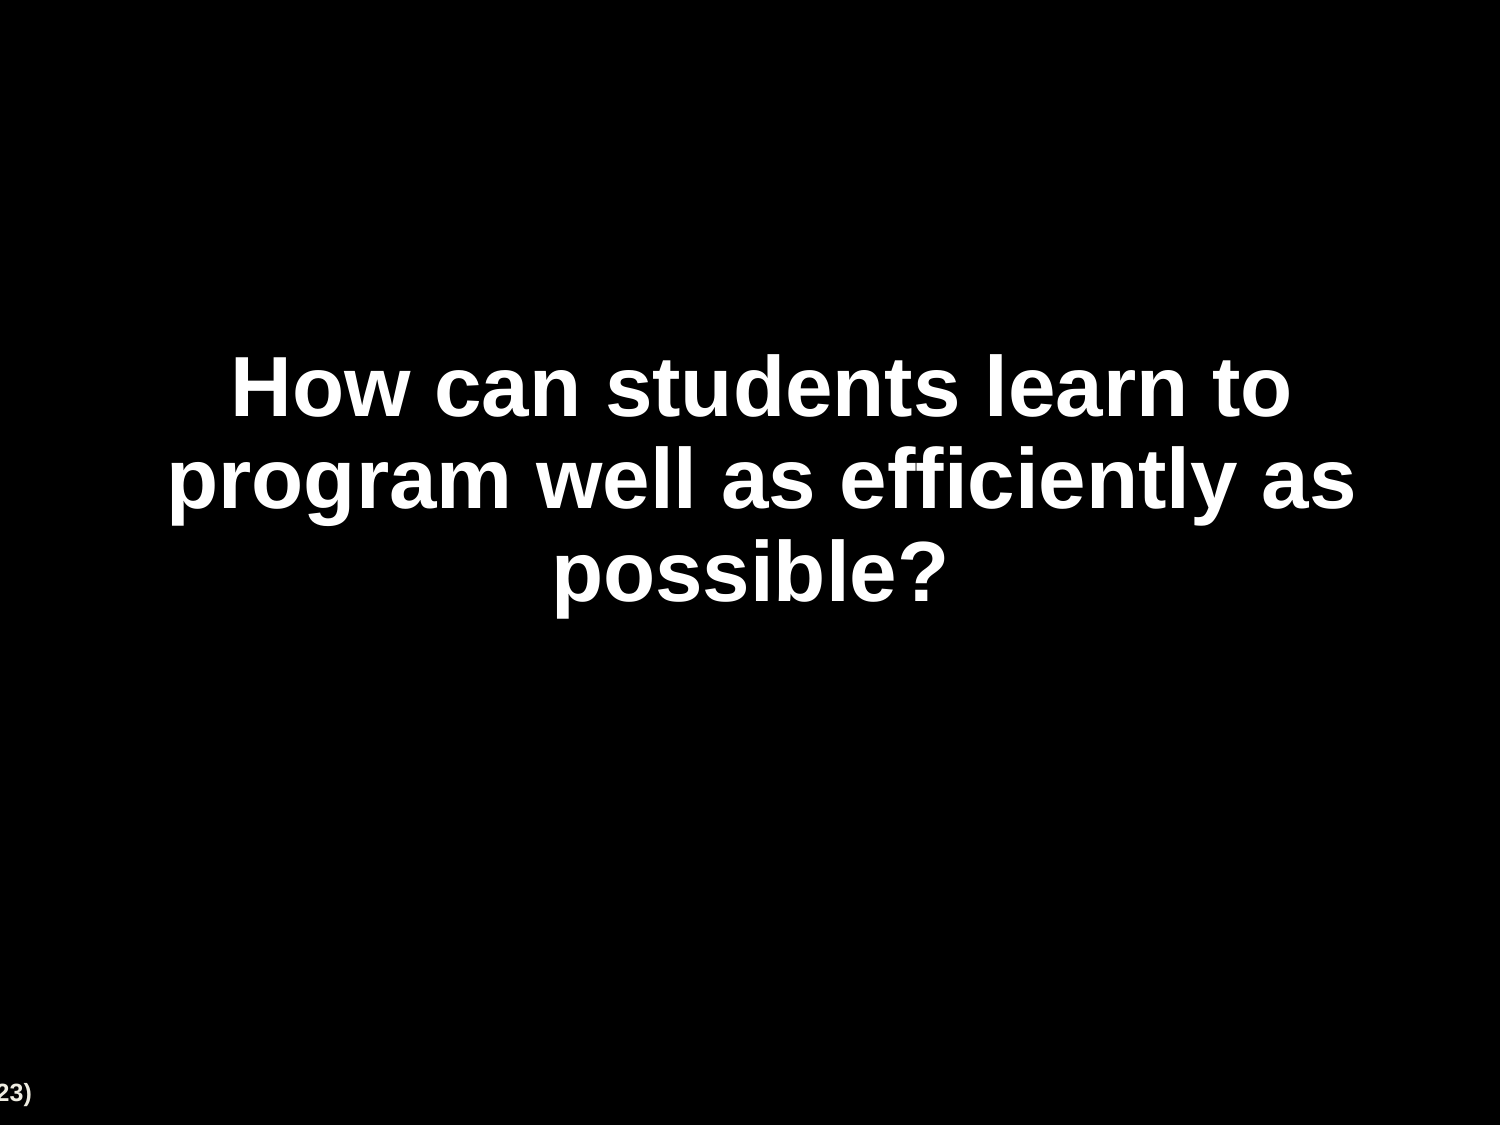

# How can students learn to program well as efficiently as possible?